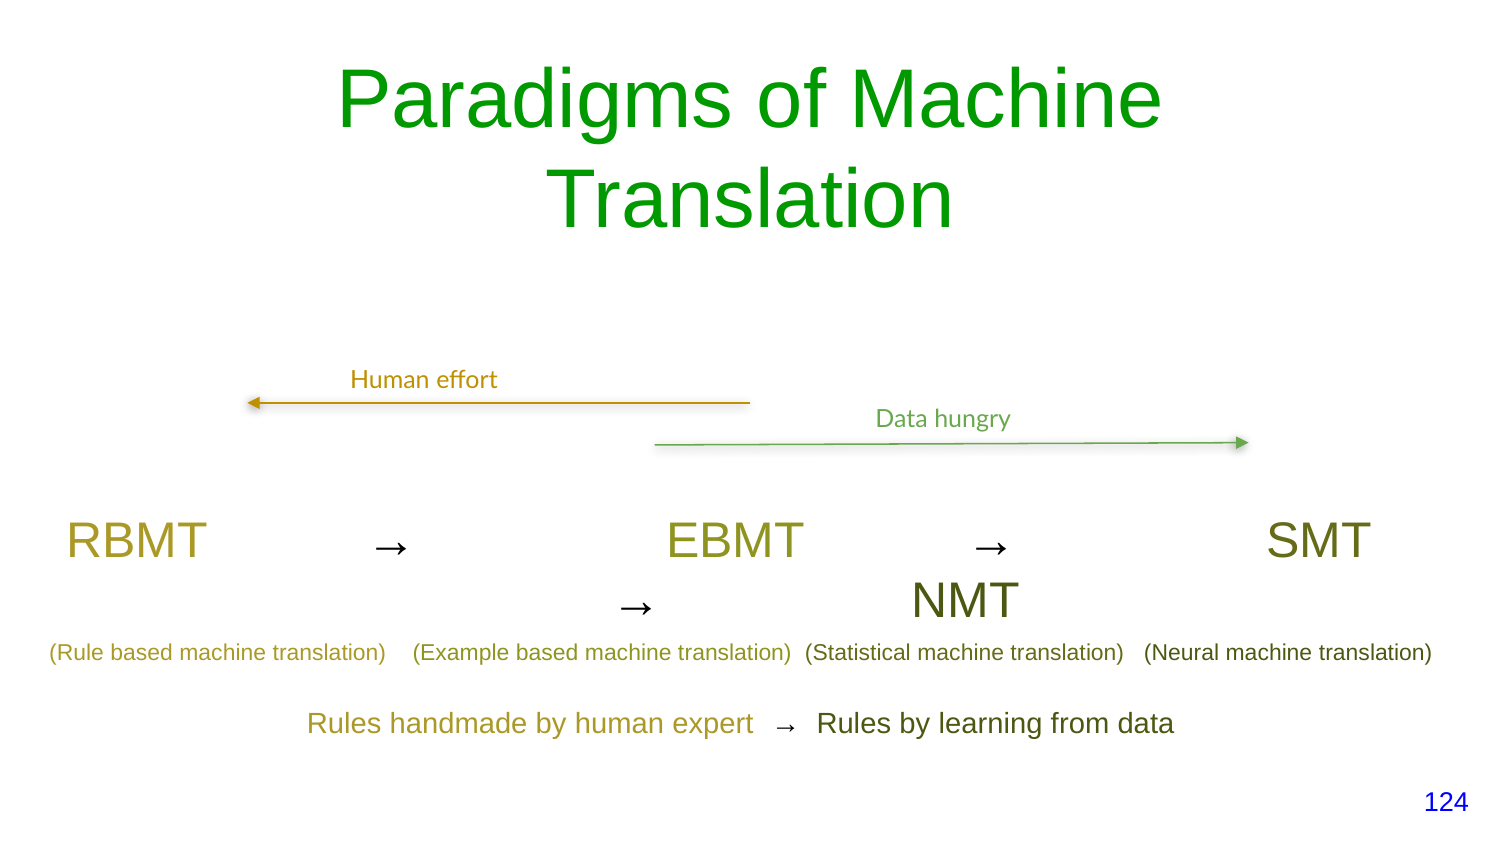

# Paradigms of Machine Translation

RBMT		→		EBMT		→		SMT		→		NMT
(Rule based machine translation)    (Example based machine translation)  (Statistical machine translation)   (Neural machine translation)

Rules handmade by human expert  →  Rules by learning from data
Human effort
Data hungry
124